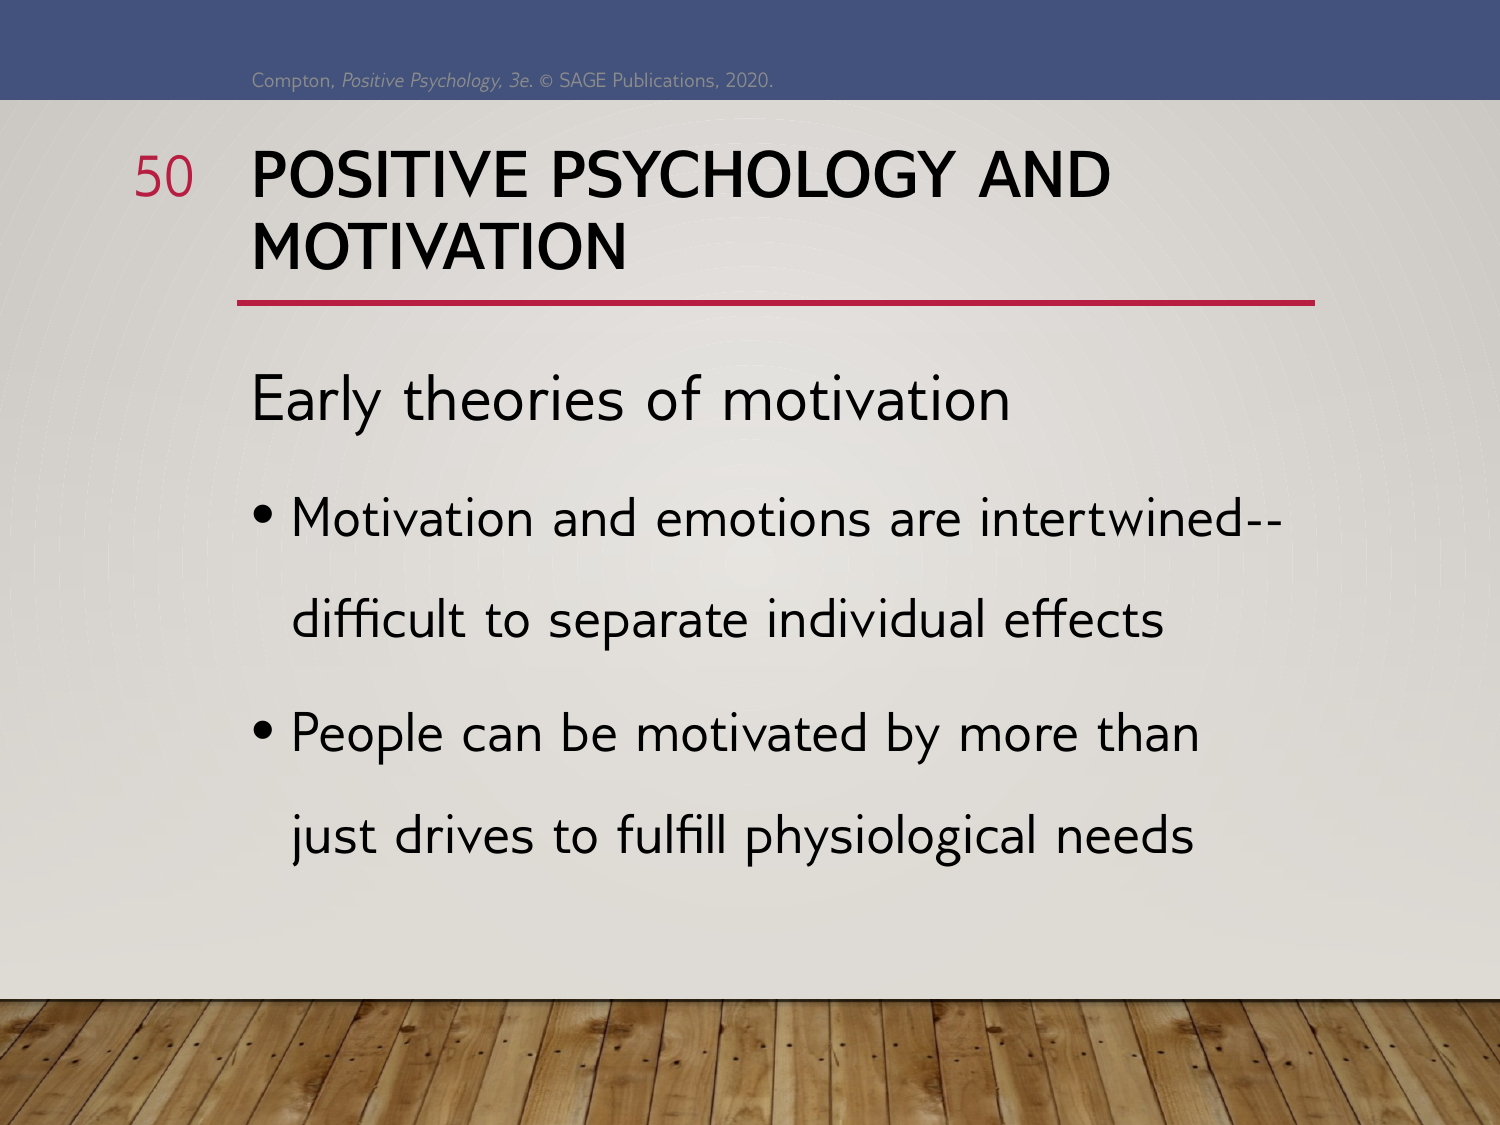

Compton, Positive Psychology, 3e. © SAGE Publications, 2020.
50
# Positive Psychology and Motivation
Early theories of motivation
Motivation and emotions are intertwined--difficult to separate individual effects
People can be motivated by more than just drives to fulfill physiological needs